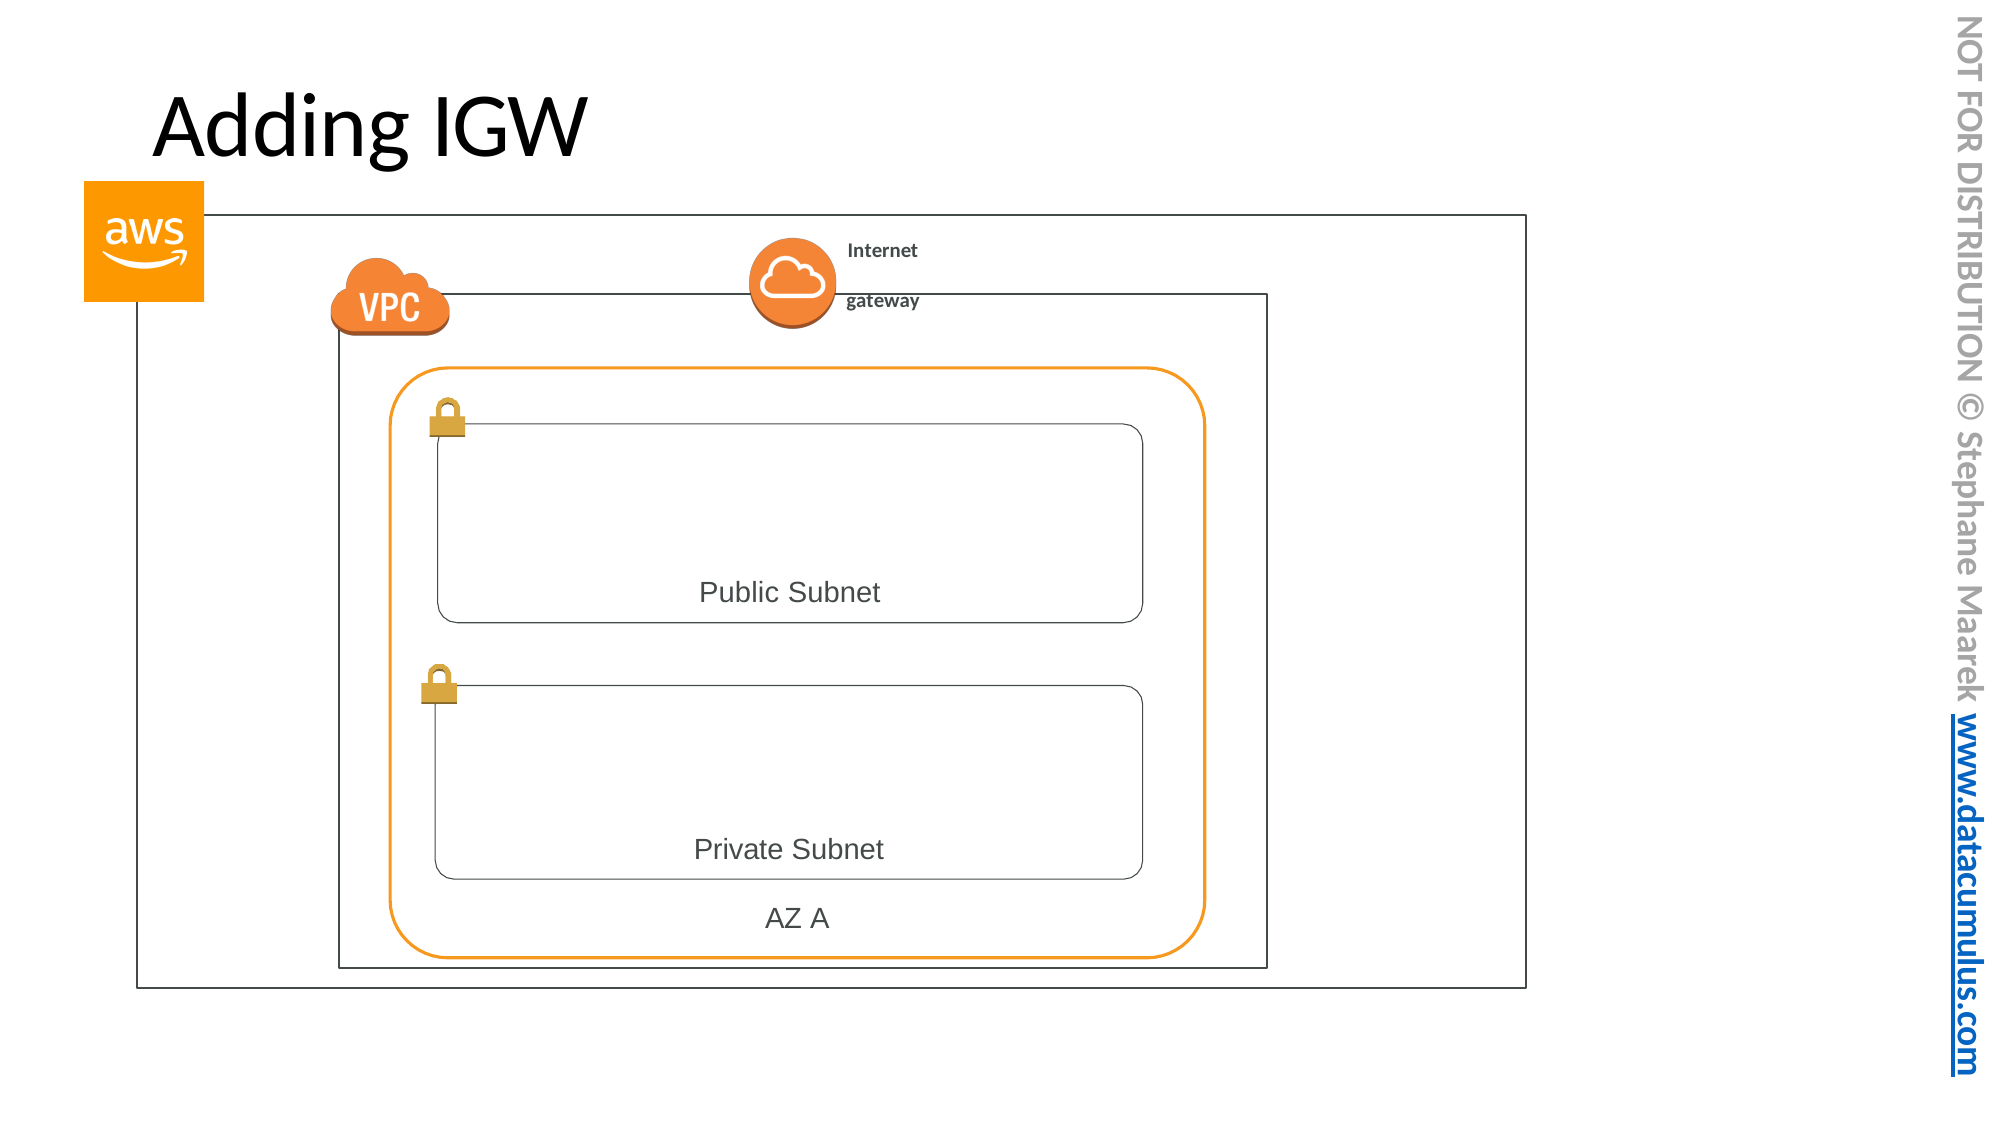

NOT FOR DISTRIBUTION © Stephane Maarek www.datacumulus.com
# Adding IGW

Internet  gateway

Public Subnet

Private Subnet

AZ A
© Stephane Maarek